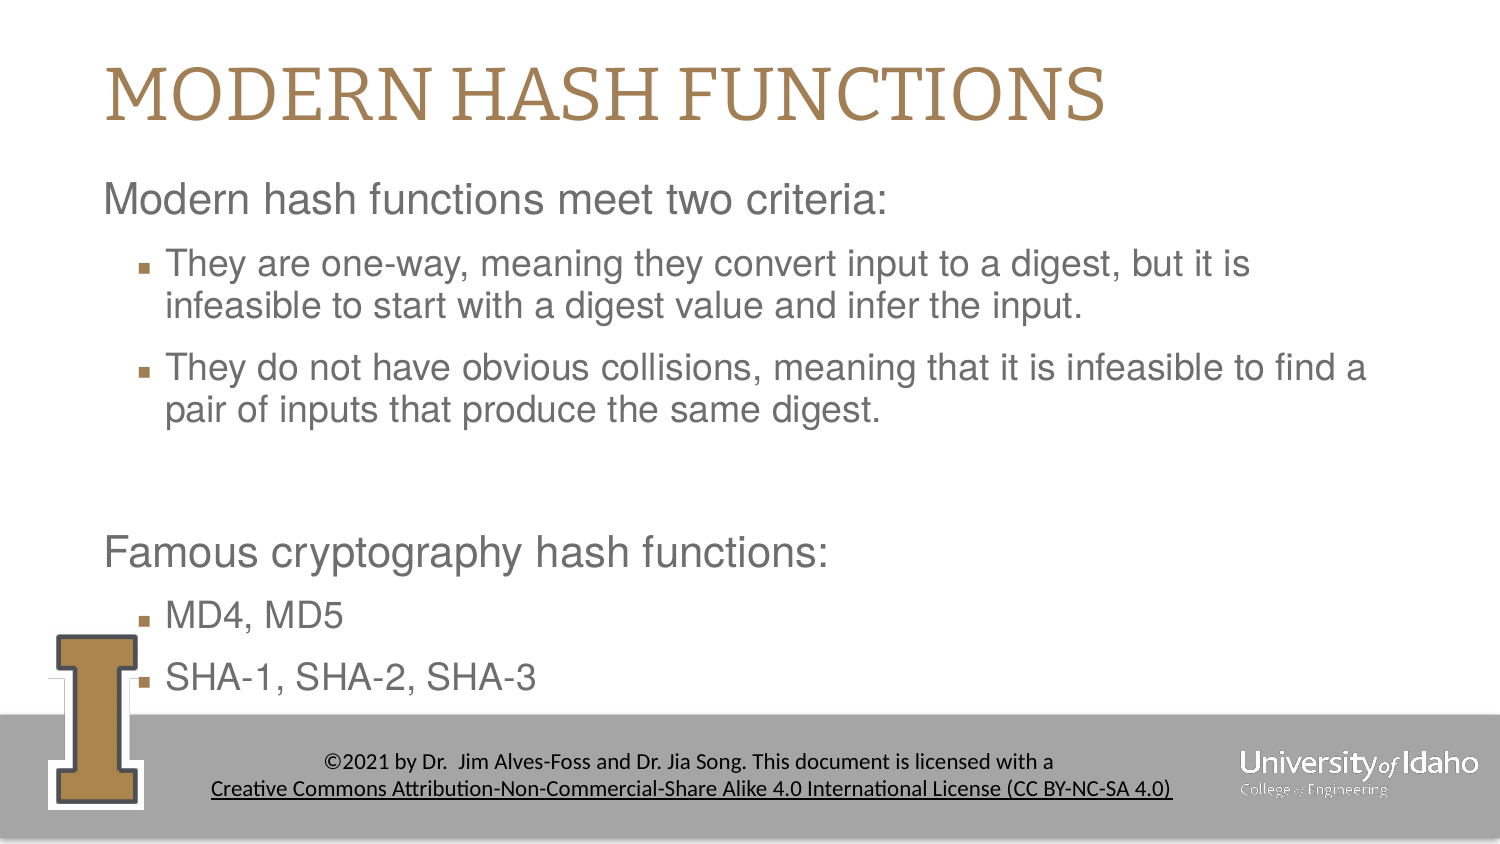

# MODERN HASH FUNCTIONS
Modern hash functions meet two criteria:
They are one-way, meaning they convert input to a digest, but it is infeasible to start with a digest value and infer the input.
They do not have obvious collisions, meaning that it is infeasible to find a pair of inputs that produce the same digest.

Famous cryptography hash functions:
MD4, MD5
SHA-1, SHA-2, SHA-3